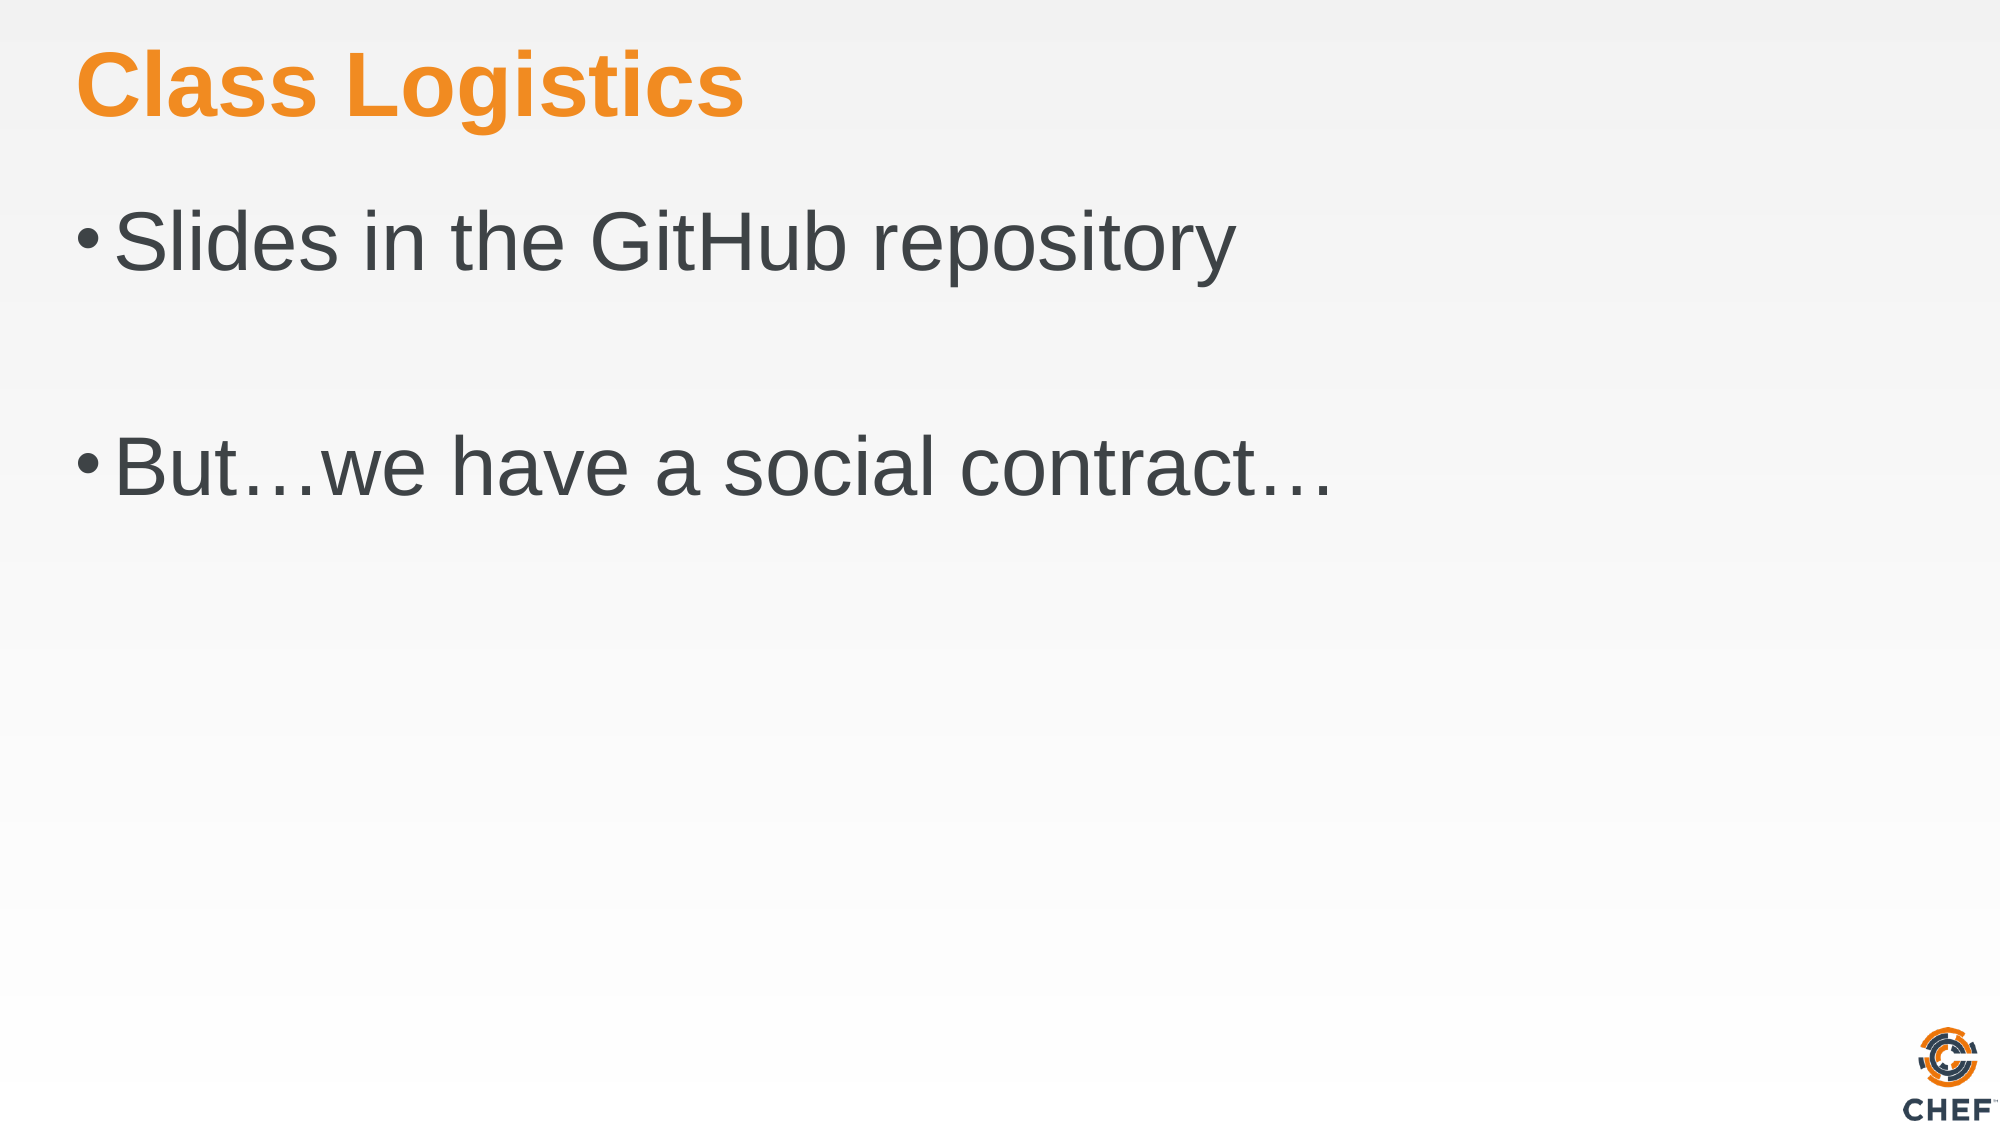

# Class Logistics
Slides in the GitHub repository

But…we have a social contract…